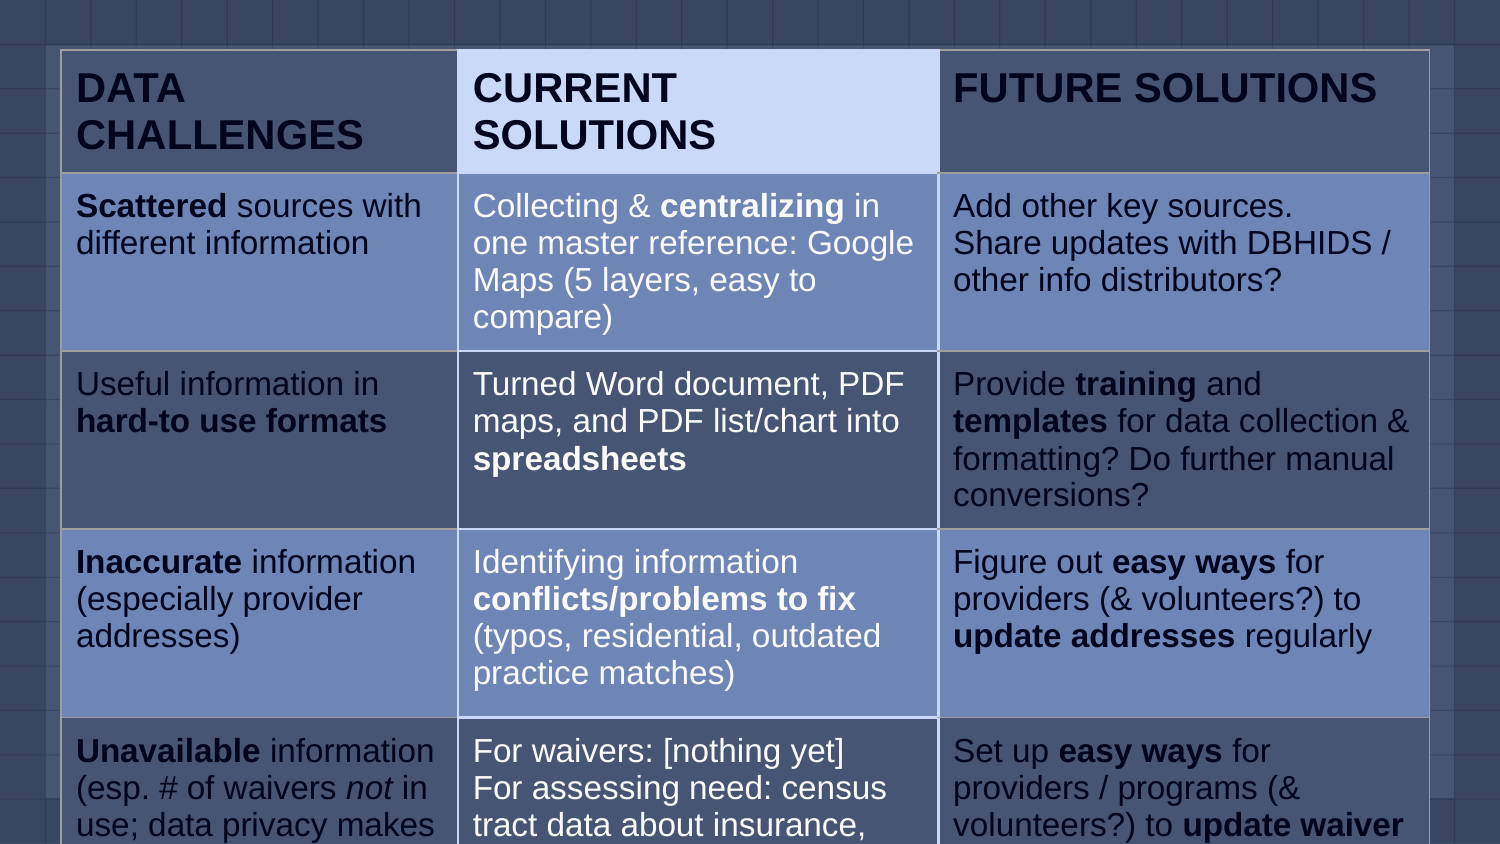

| DATA CHALLENGES | CURRENT SOLUTIONS | FUTURE SOLUTIONS |
| --- | --- | --- |
| Scattered sources with different information | Collecting & centralizing in one master reference: Google Maps (5 layers, easy to compare) | Add other key sources. Share updates with DBHIDS / other info distributors? |
| Useful information in hard-to use formats | Turned Word document, PDF maps, and PDF list/chart into spreadsheets | Provide training and templates for data collection & formatting? Do further manual conversions? |
| Inaccurate information (especially provider addresses) | Identifying information conflicts/problems to fix (typos, residential, outdated practice matches) | Figure out easy ways for providers (& volunteers?) to update addresses regularly |
| Unavailable information (esp. # of waivers not in use; data privacy makes measuring need tricky) | For waivers: [nothing yet] For assessing need: census tract data about insurance, transportation, etc.? | Set up easy ways for providers / programs (& volunteers?) to update waiver data regularly. Analyze census data? |